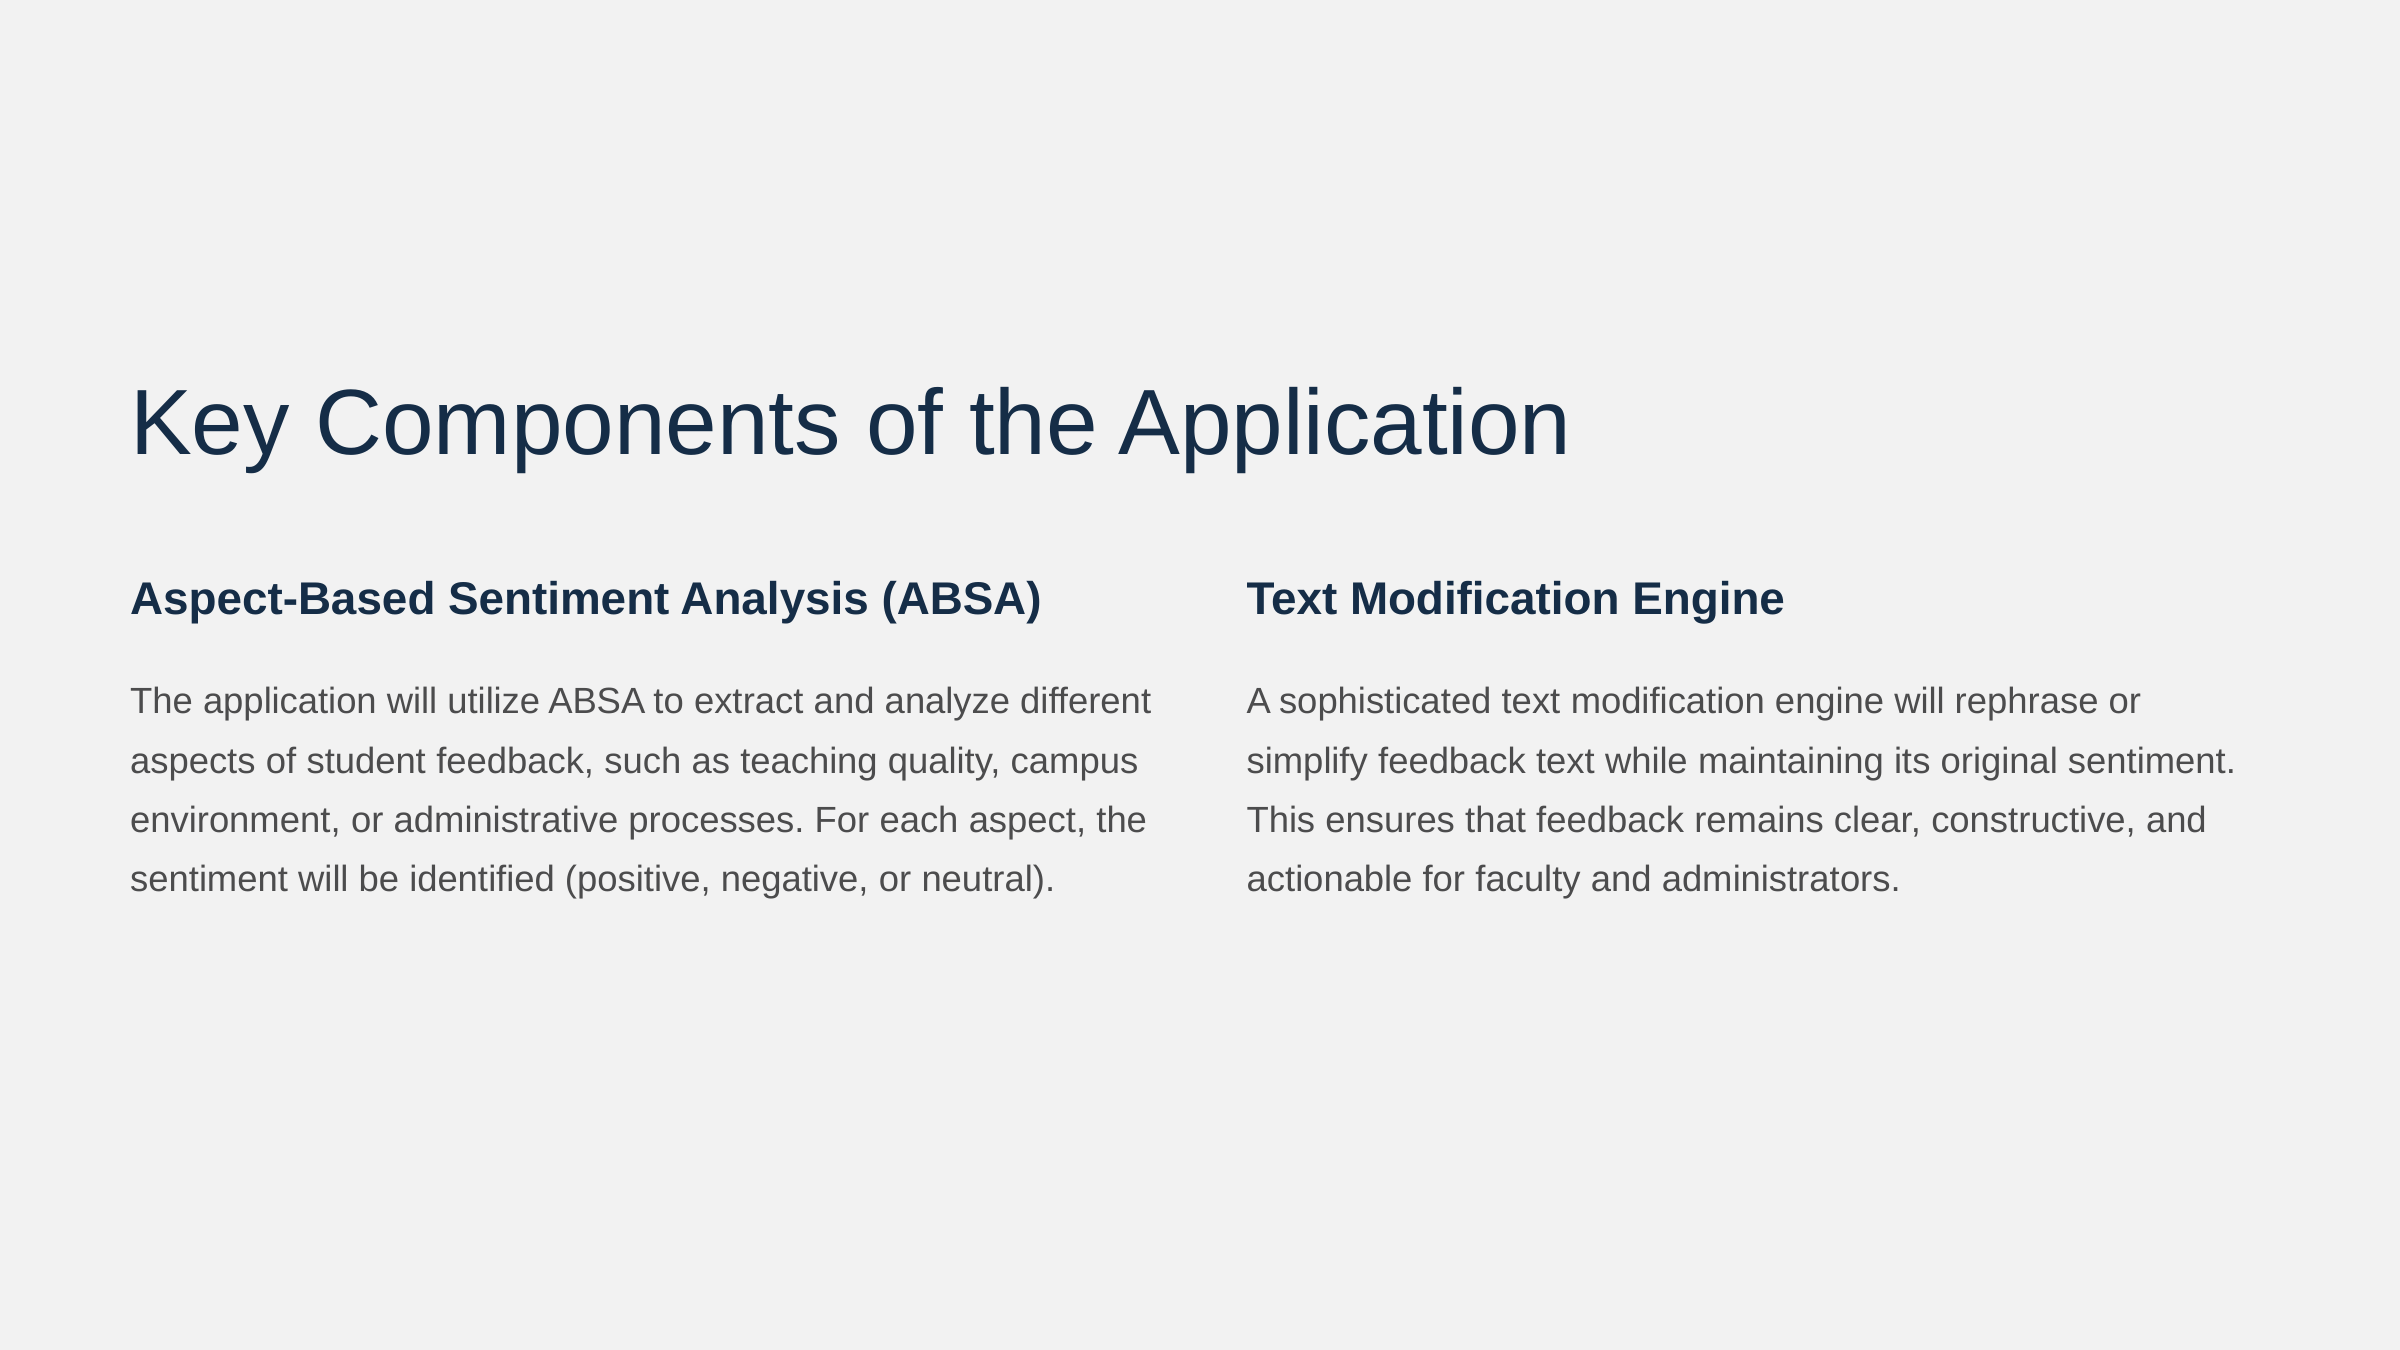

Key Components of the Application
Aspect-Based Sentiment Analysis (ABSA)
Text Modification Engine
The application will utilize ABSA to extract and analyze different aspects of student feedback, such as teaching quality, campus environment, or administrative processes. For each aspect, the sentiment will be identified (positive, negative, or neutral).
A sophisticated text modification engine will rephrase or simplify feedback text while maintaining its original sentiment. This ensures that feedback remains clear, constructive, and actionable for faculty and administrators.